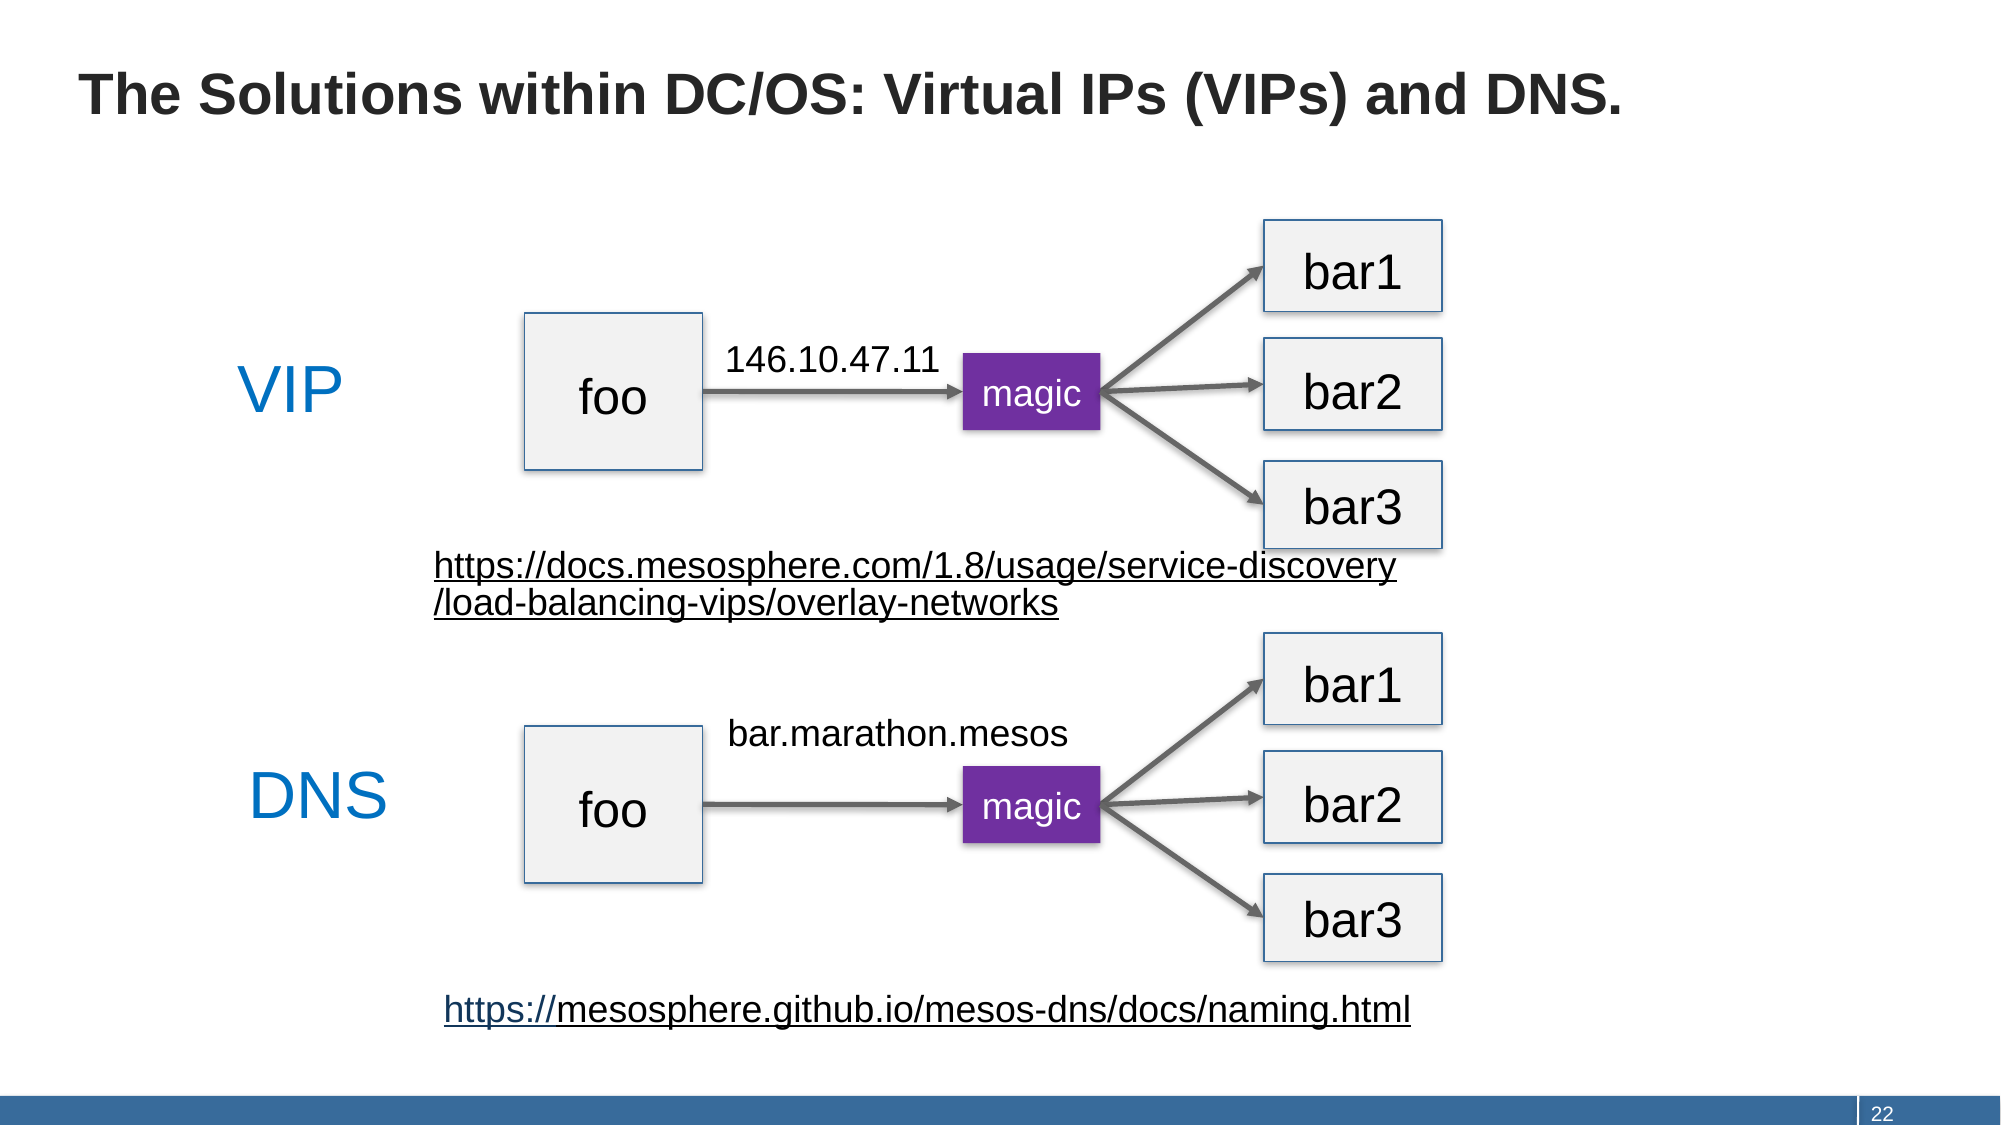

# The Solutions within DC/OS: Virtual IPs (VIPs) and DNS.

bar1

146.10.47.11

VIP
bar2
magic
foo

bar3
https://docs.mesosphere.com/1.8/usage/service-discovery/load-balancing-vips/overlay-networks

bar1
bar.marathon.mesos

DNS

bar2
magic
foo

bar3
https://mesosphere.github.io/mesos-dns/docs/naming.html
22